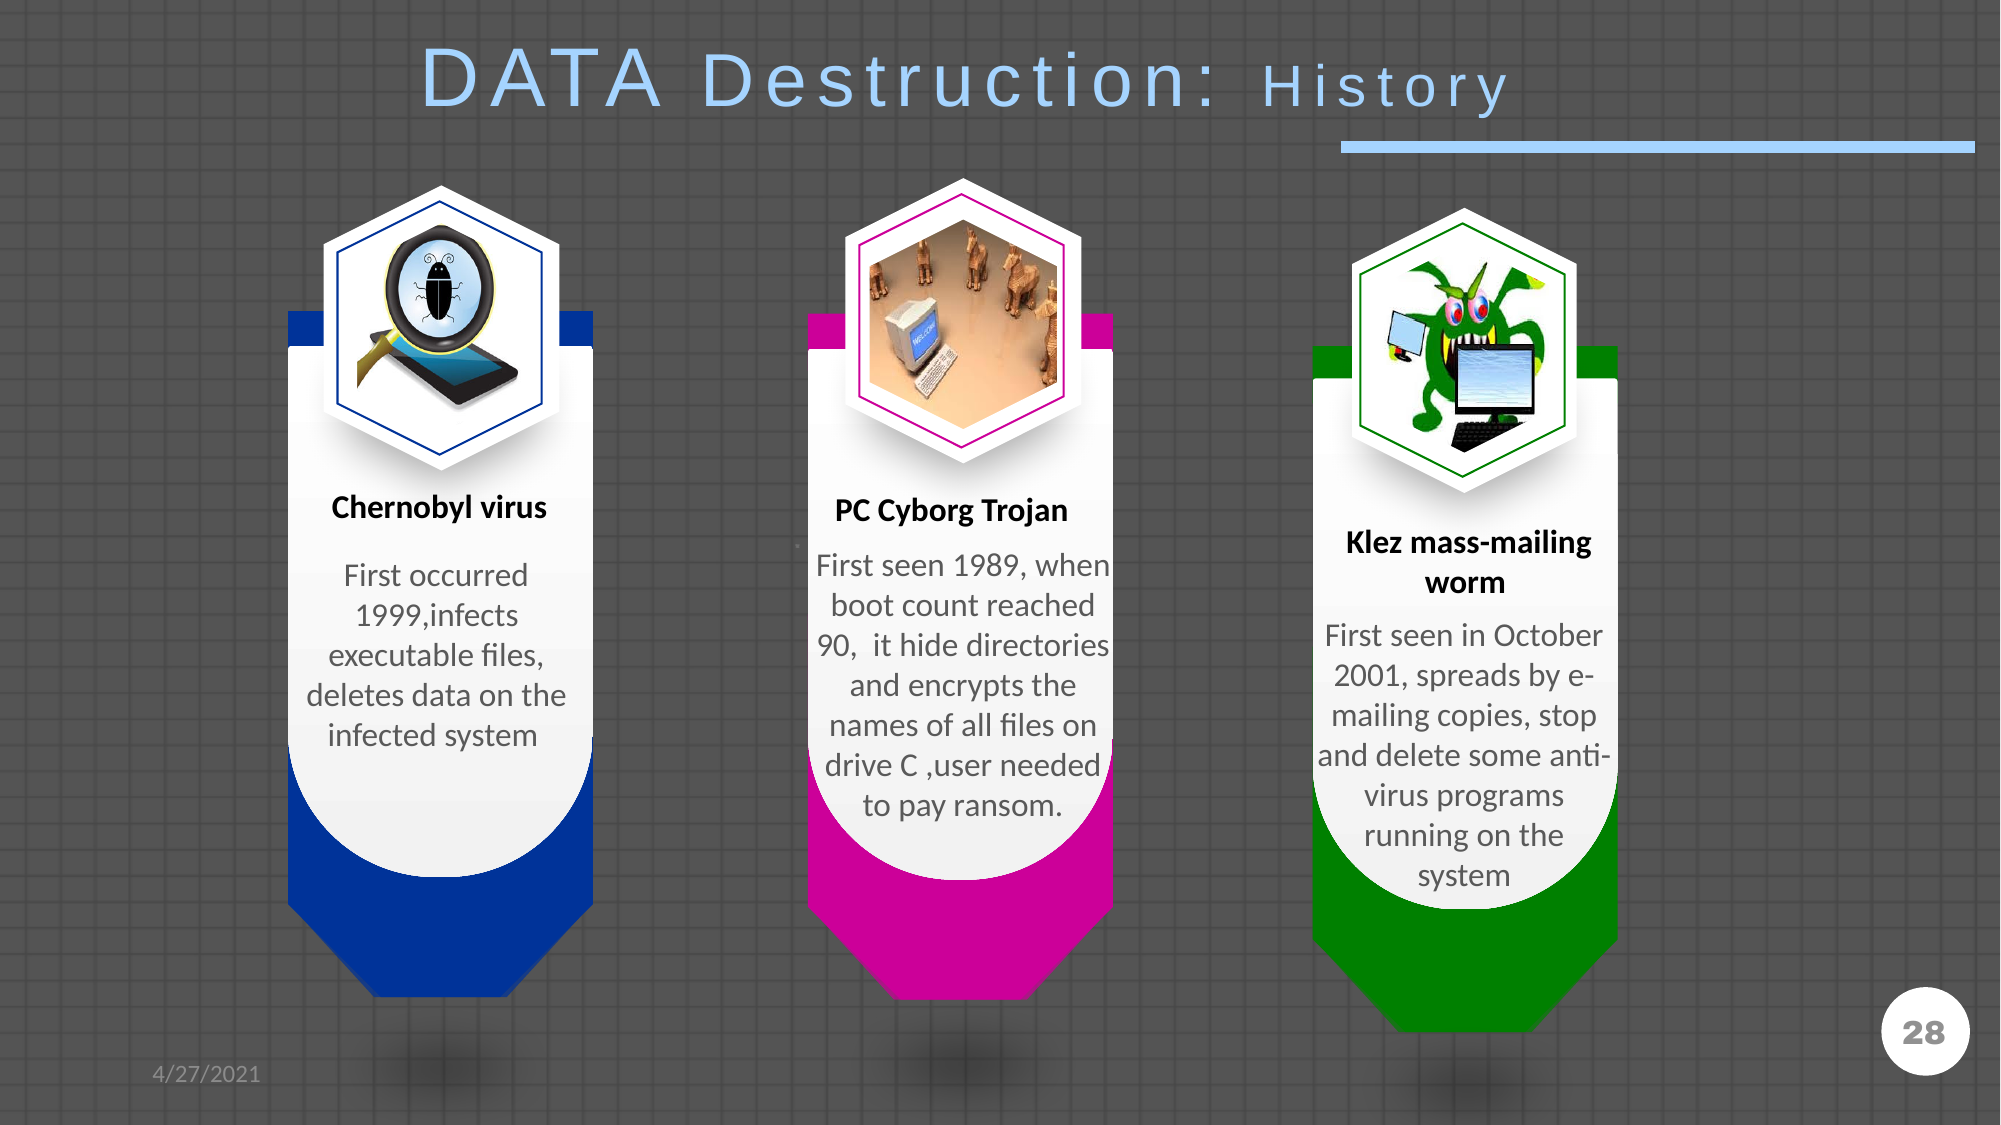

DATA Destruction: History

 PC Cyborg Trojan
First seen 1989, when boot count reached 90,  it hide directories and encrypts the names of all files on drive C ,user needed to pay ransom.

Chernobyl virus
First occurred 1999,infects executable files, deletes data on the infected system

 Klez mass-mailing worm
First seen in October 2001, spreads by e-mailing copies, stop and delete some anti-virus programs running on the system
28
4/27/2021